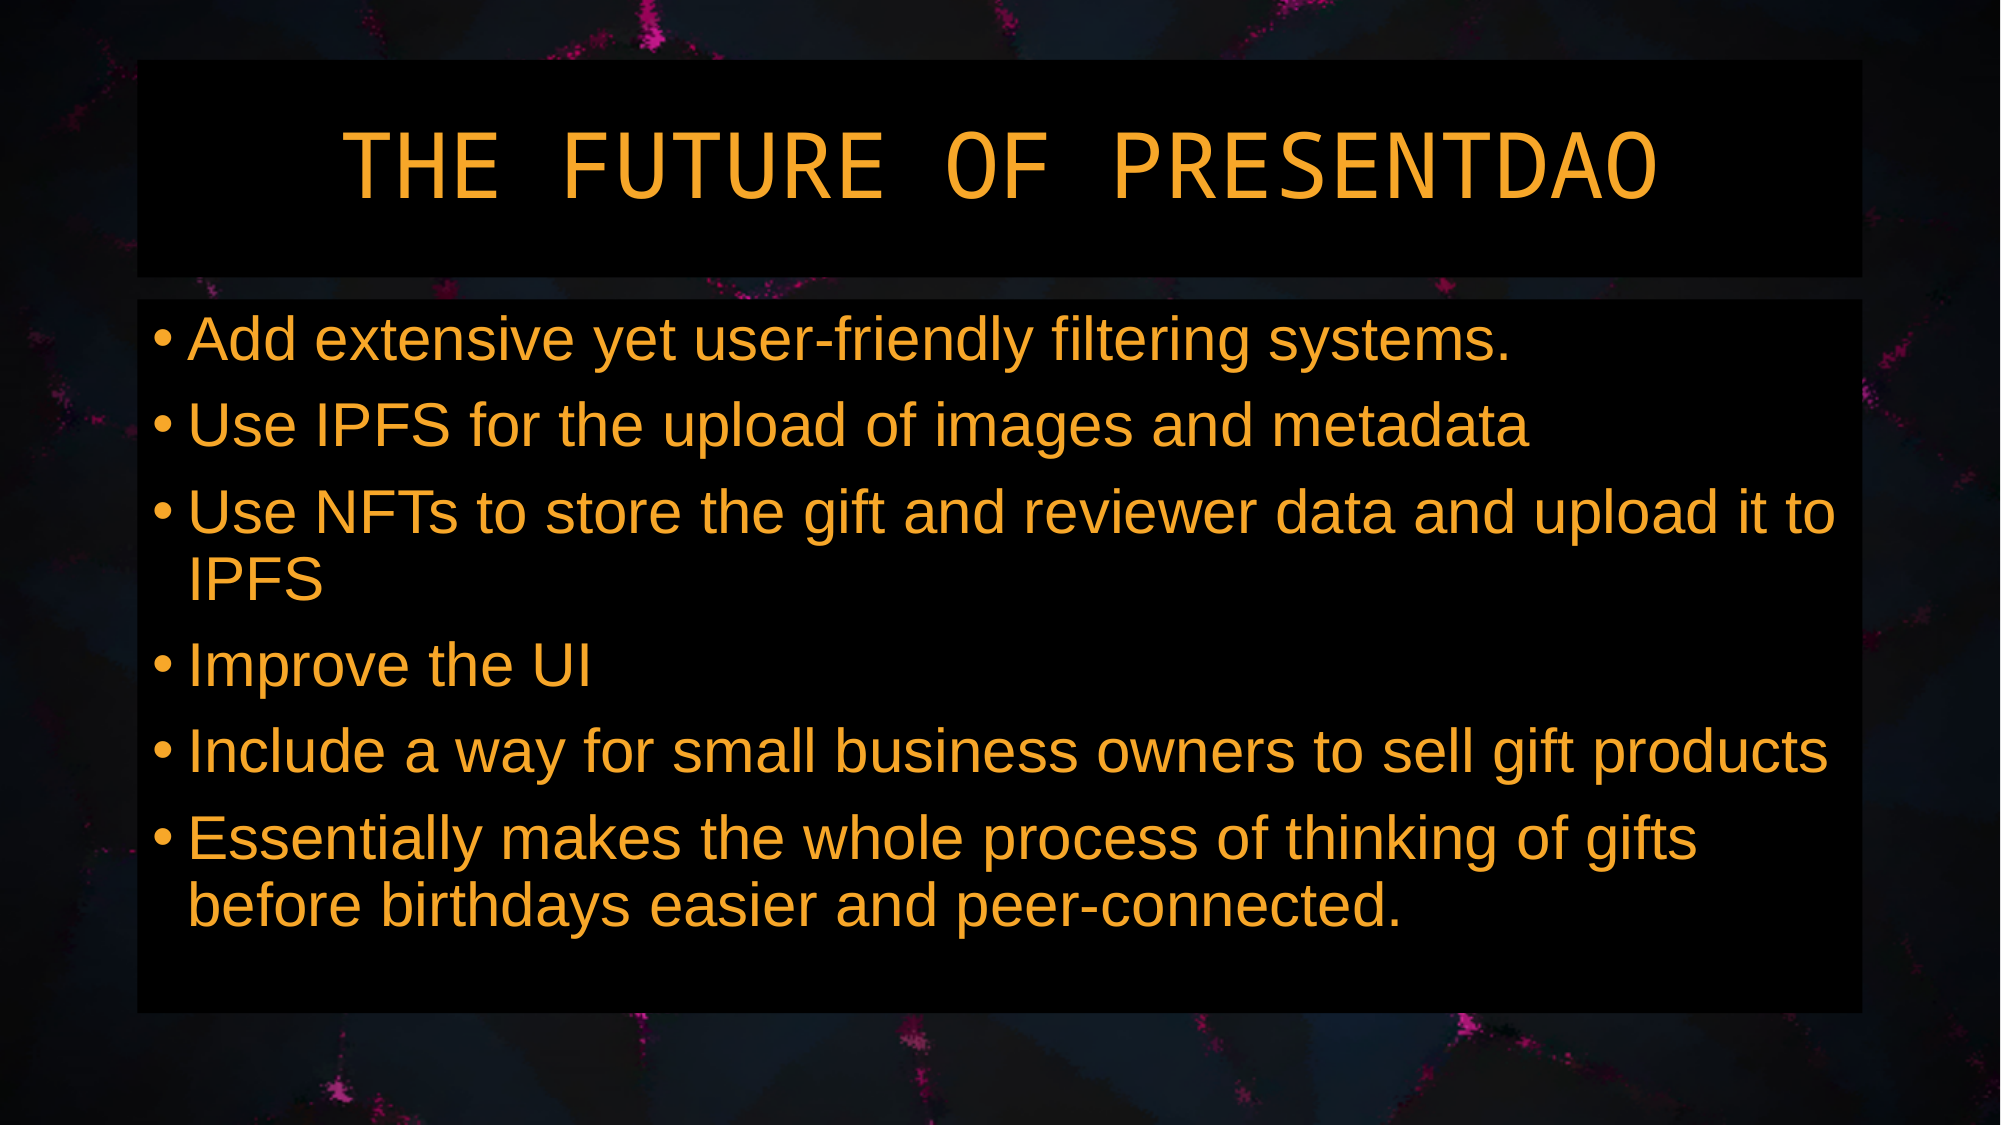

# THE FUTURE OF PRESENTDAO
Add extensive yet user-friendly filtering systems.
Use IPFS for the upload of images and metadata
Use NFTs to store the gift and reviewer data and upload it to IPFS
Improve the UI
Include a way for small business owners to sell gift products
Essentially makes the whole process of thinking of gifts before birthdays easier and peer-connected.